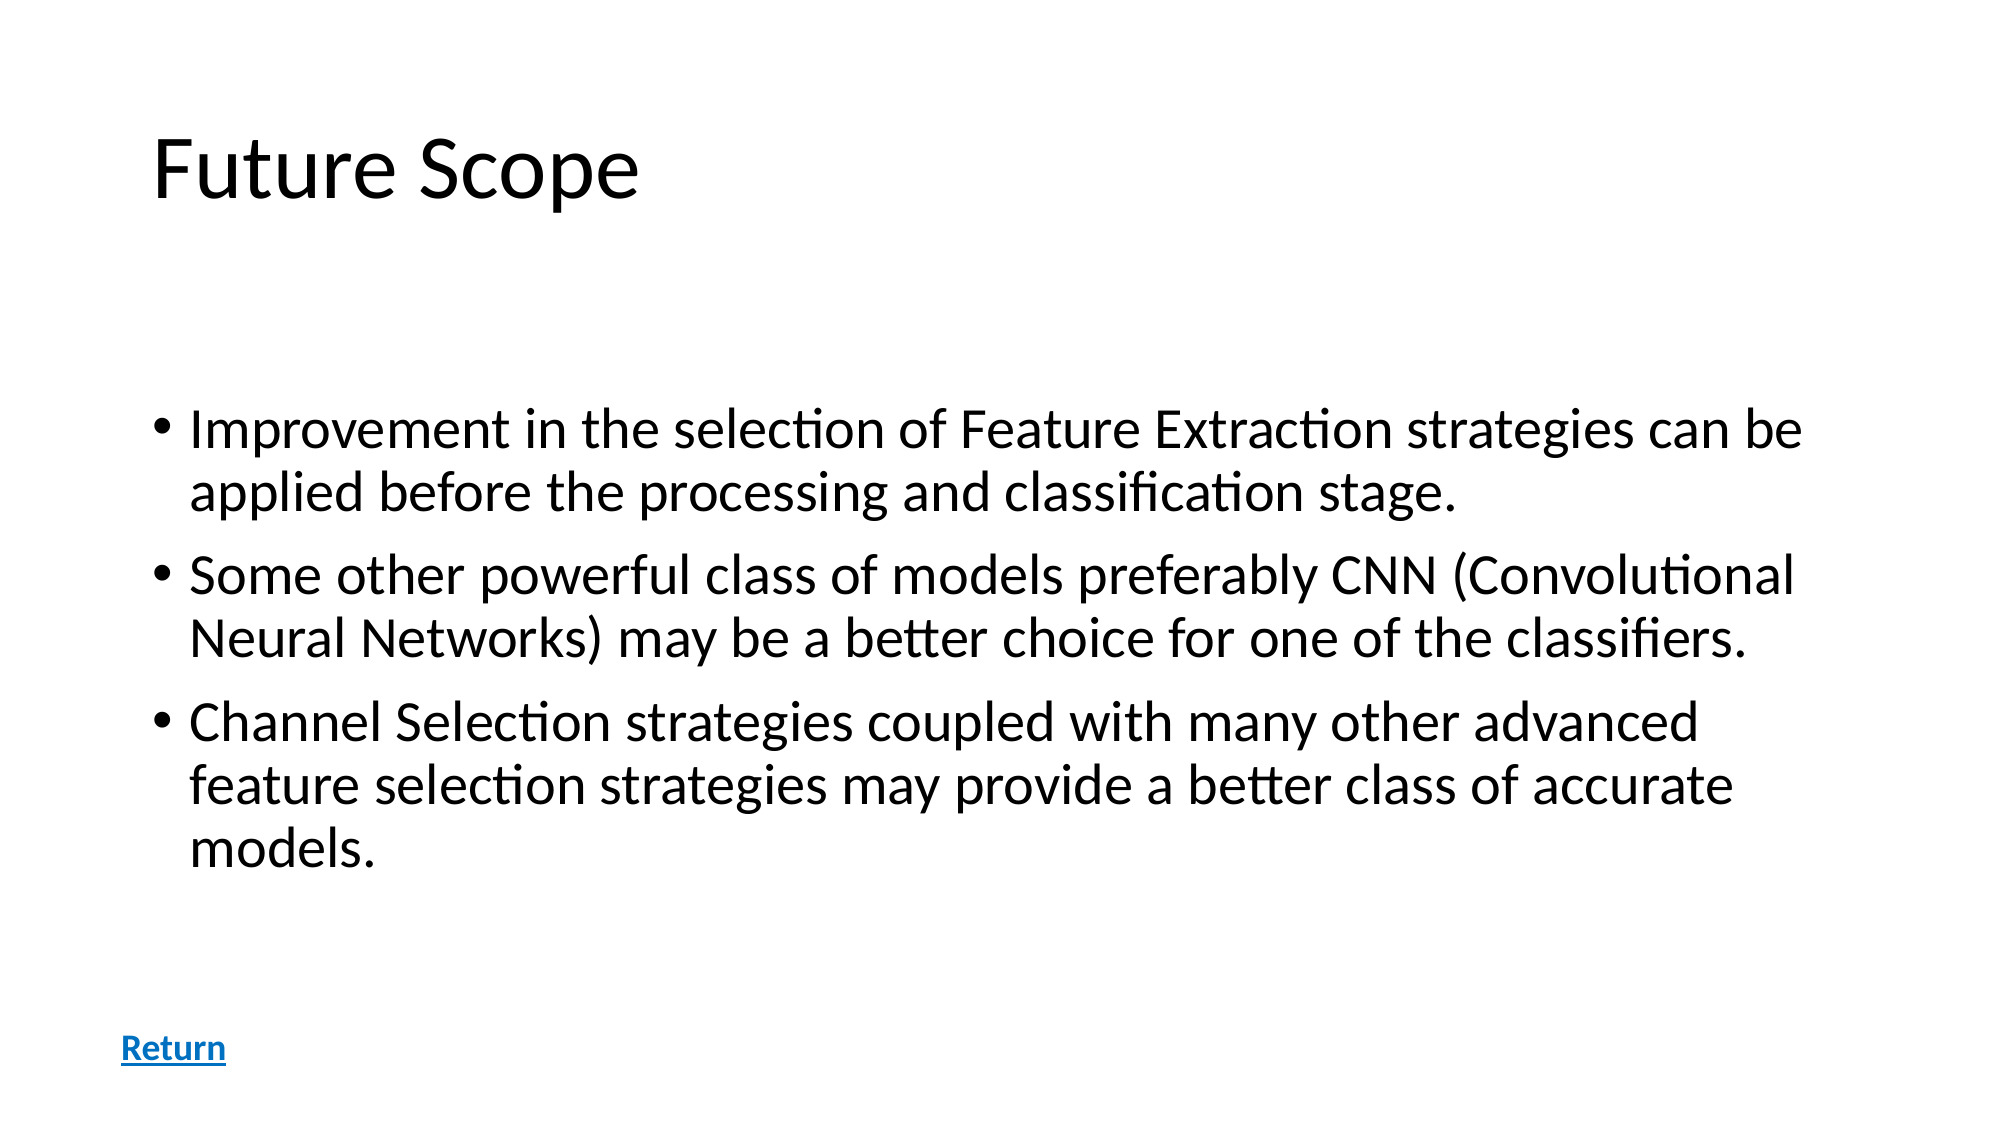

# Future Scope

Improvement in the selection of Feature Extraction strategies can be applied before the processing and classification stage.
Some other powerful class of models preferably CNN (Convolutional Neural Networks) may be a better choice for one of the classifiers.
Channel Selection strategies coupled with many other advanced feature selection strategies may provide a better class of accurate models.
Return